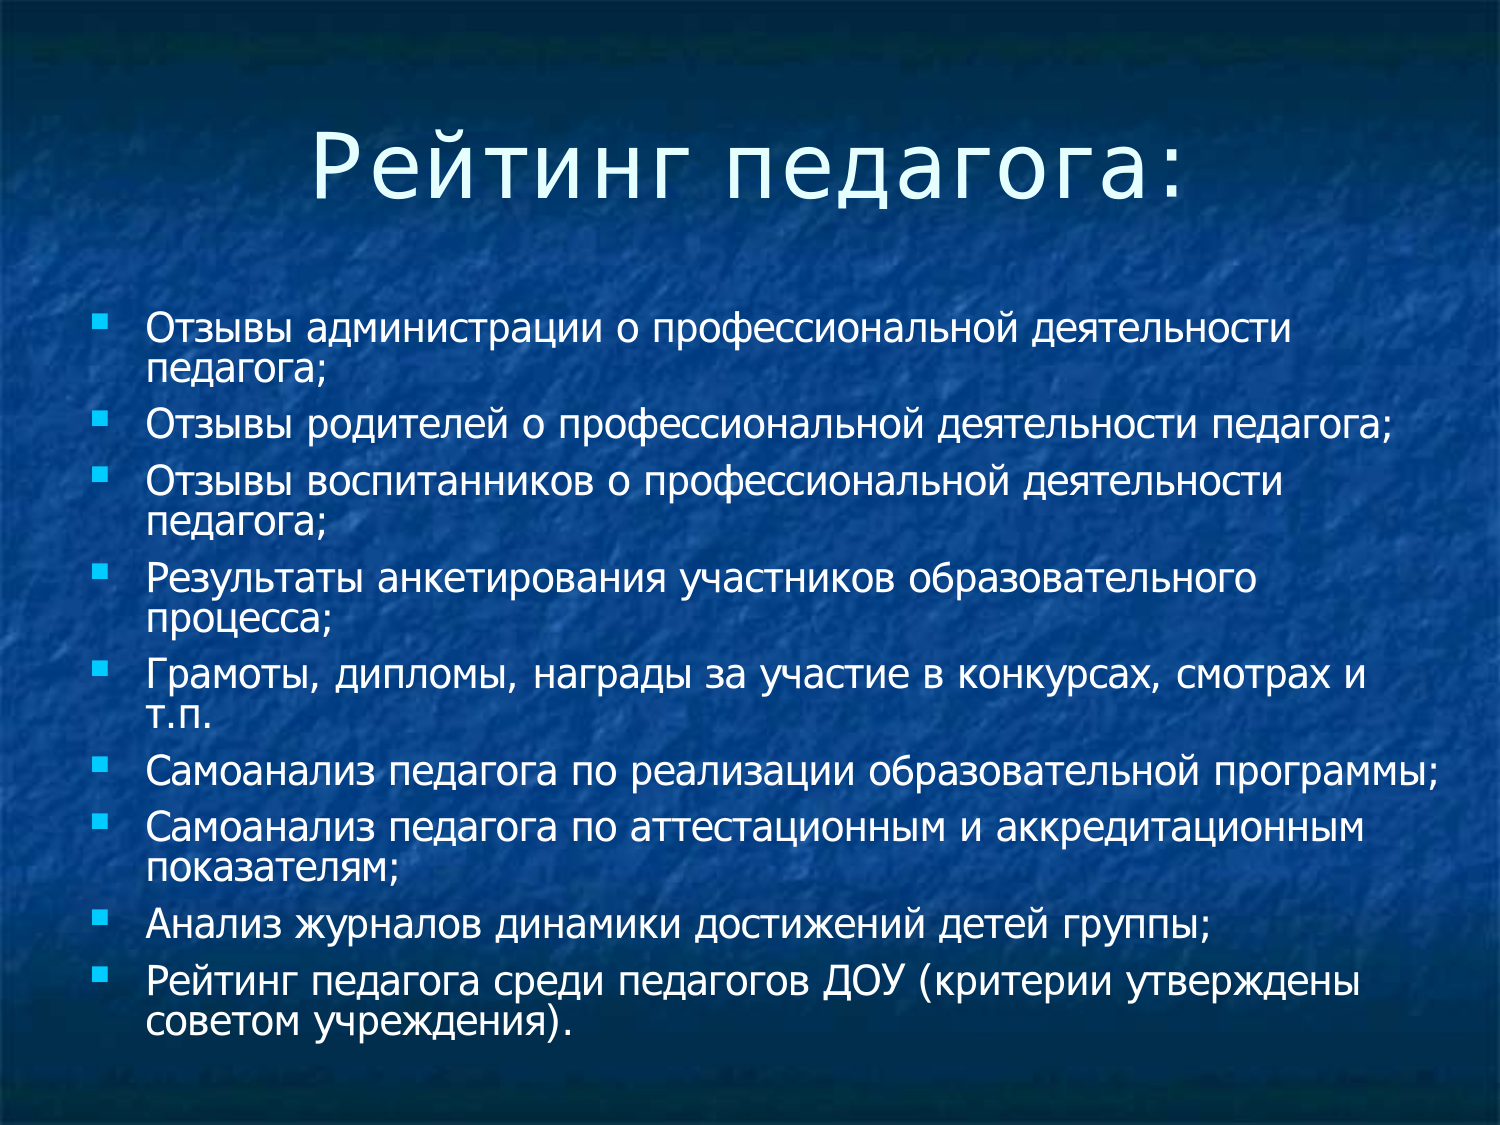

# Рейтинг педагога:
Отзывы администрации о профессиональной деятельности педагога;
Отзывы родителей о профессиональной деятельности педагога;
Отзывы воспитанников о профессиональной деятельности педагога;
Результаты анкетирования участников образовательного процесса;
Грамоты, дипломы, награды за участие в конкурсах, смотрах и т.п.
Самоанализ педагога по реализации образовательной программы;
Самоанализ педагога по аттестационным и аккредитационным показателям;
Анализ журналов динамики достижений детей группы;
Рейтинг педагога среди педагогов ДОУ (критерии утверждены советом учреждения).